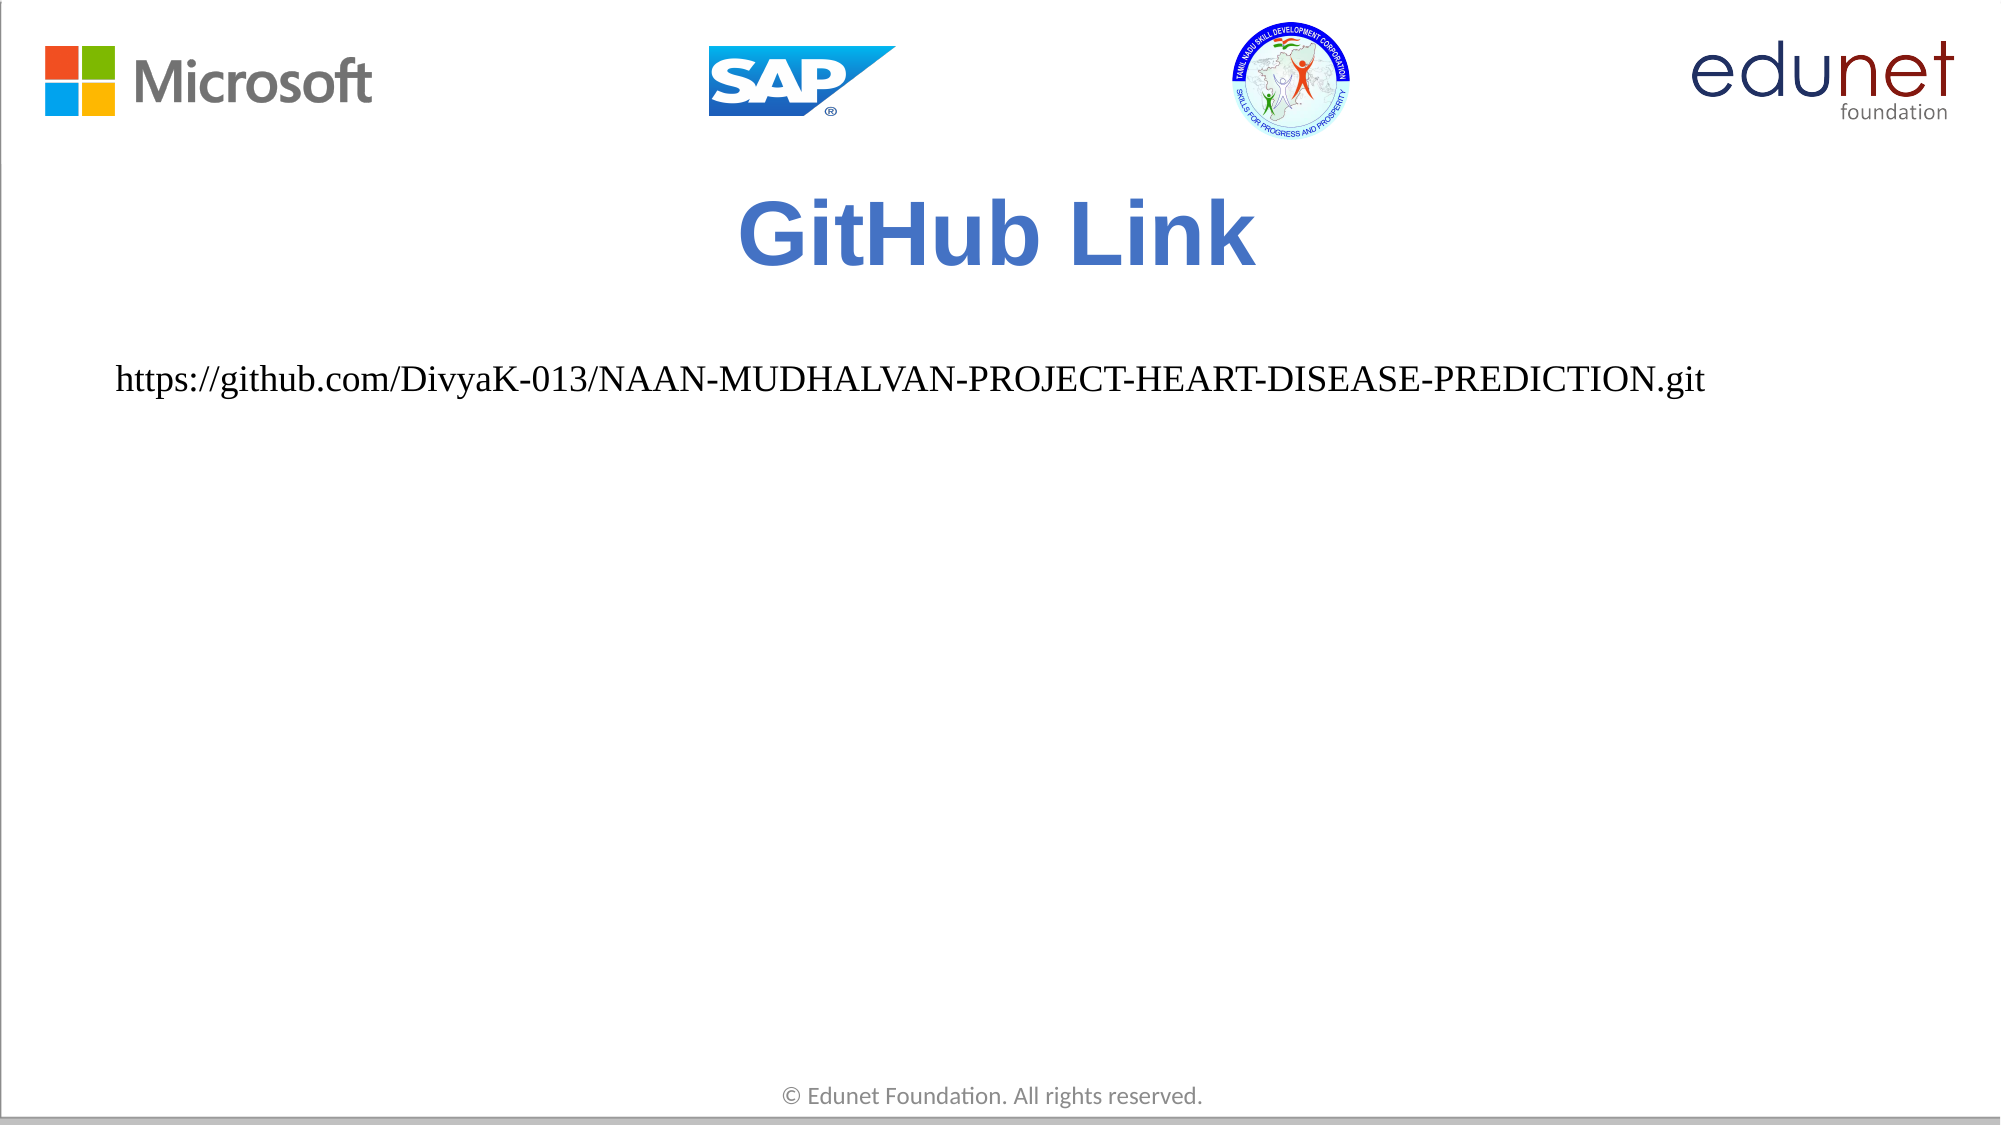

# GitHub Link
https://github.com/DivyaK-013/NAAN-MUDHALVAN-PROJECT-HEART-DISEASE-PREDICTION.git
© Edunet Foundation. All rights reserved.